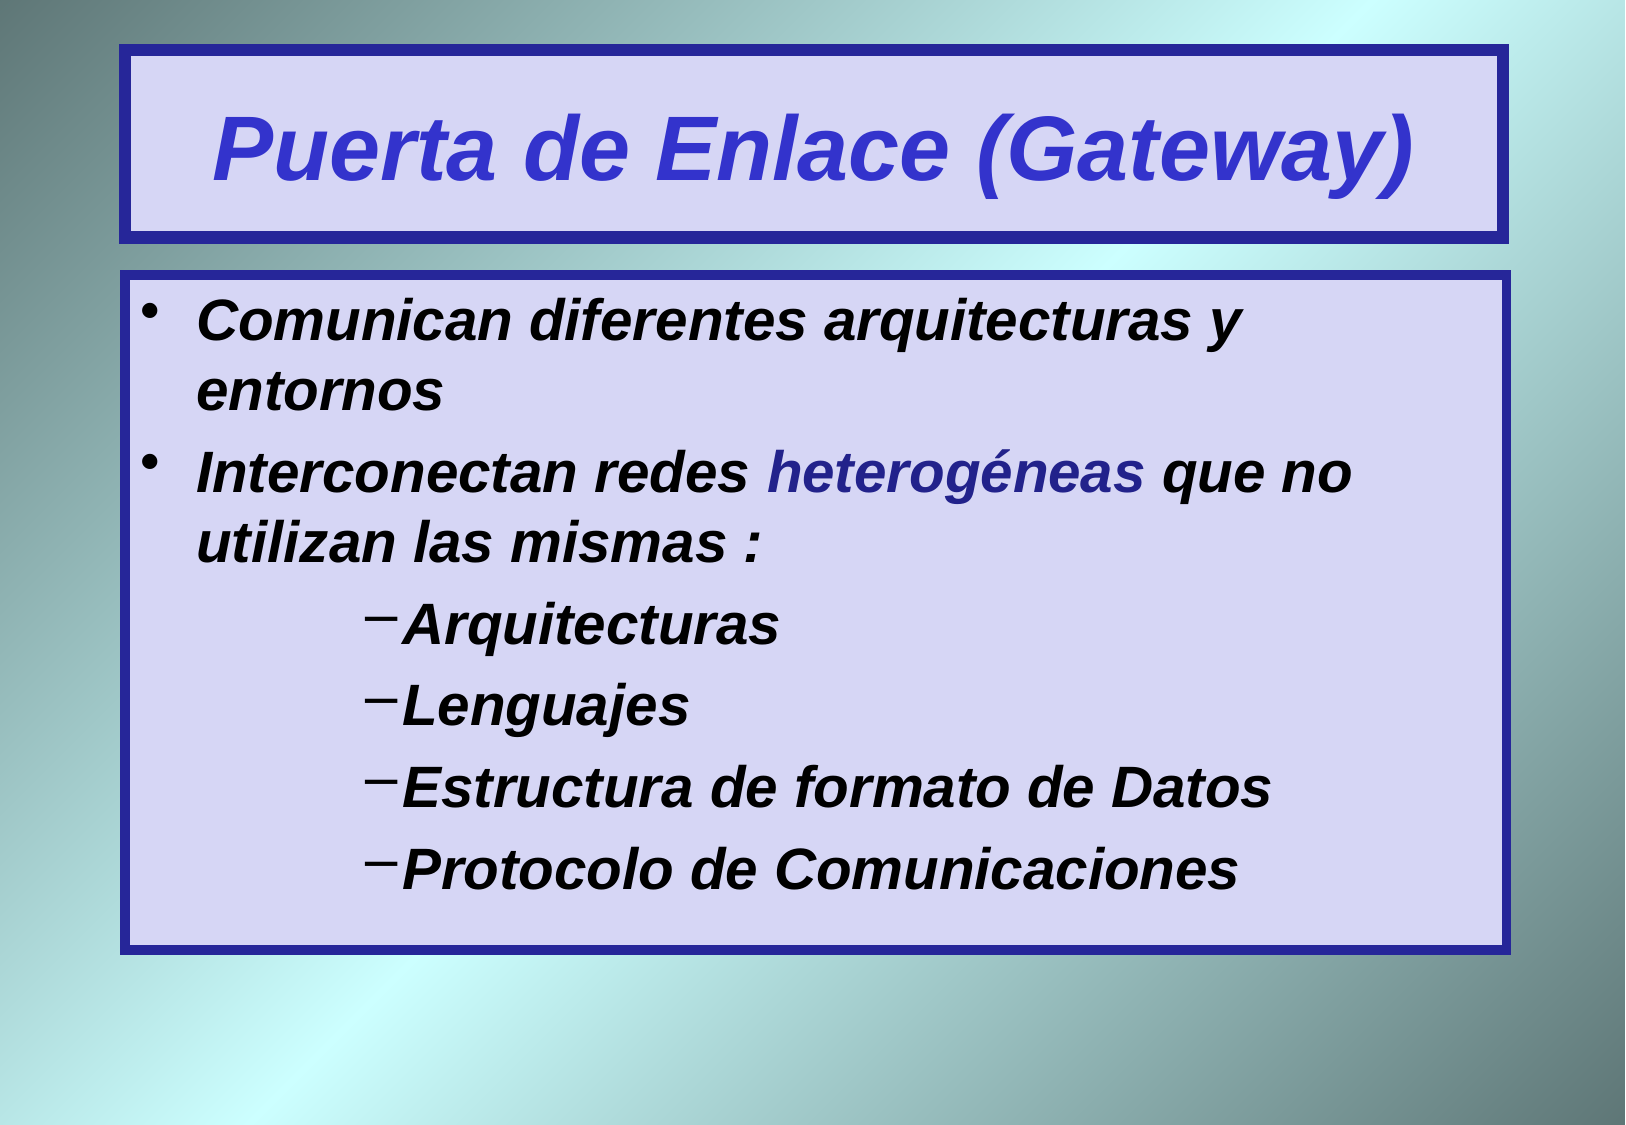

# Puerta de Enlace (Gateway)
Comunican diferentes arquitecturas y entornos
Interconectan redes heterogéneas que no utilizan las mismas :
Arquitecturas
Lenguajes
Estructura de formato de Datos
Protocolo de Comunicaciones